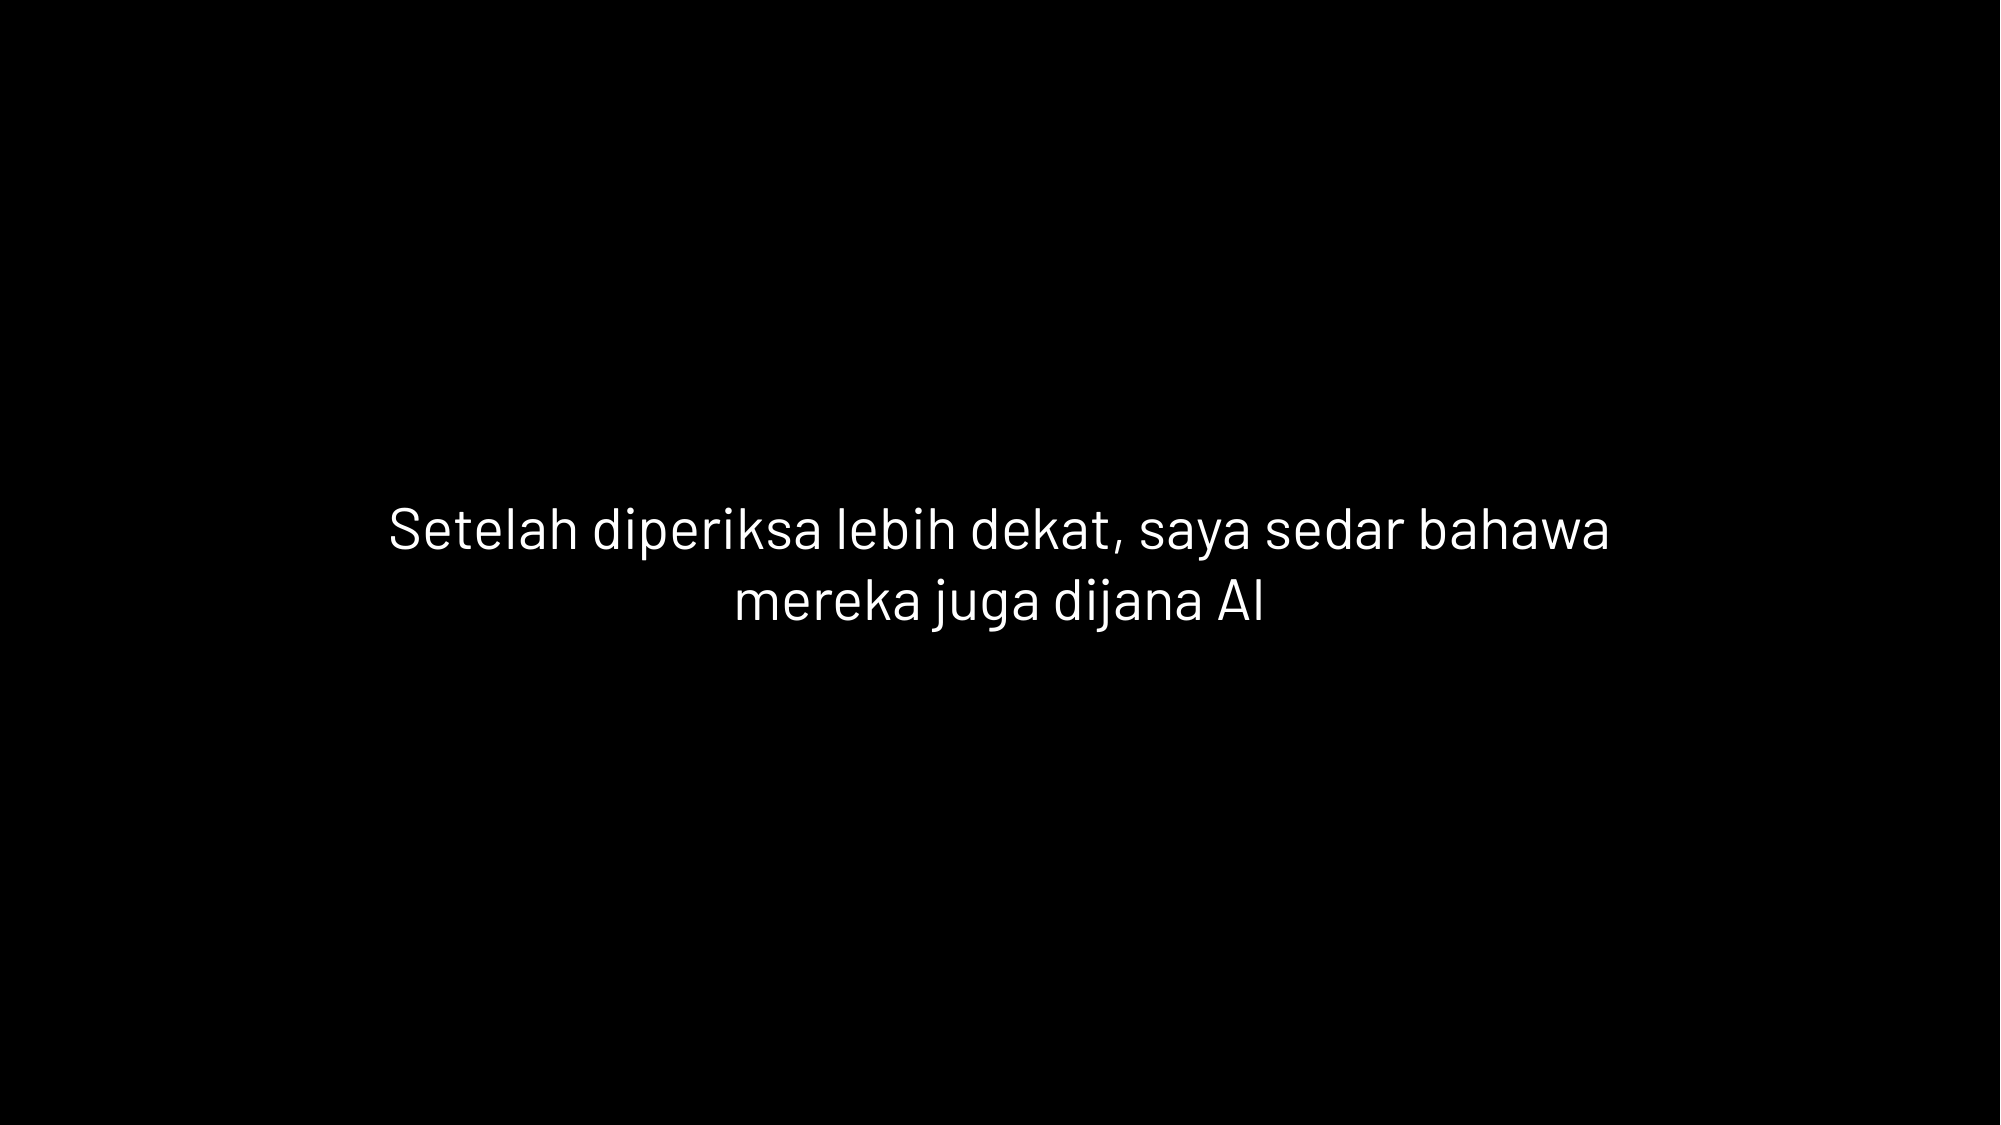

Setelah diperiksa lebih dekat, saya sedar bahawa mereka juga dijana AI